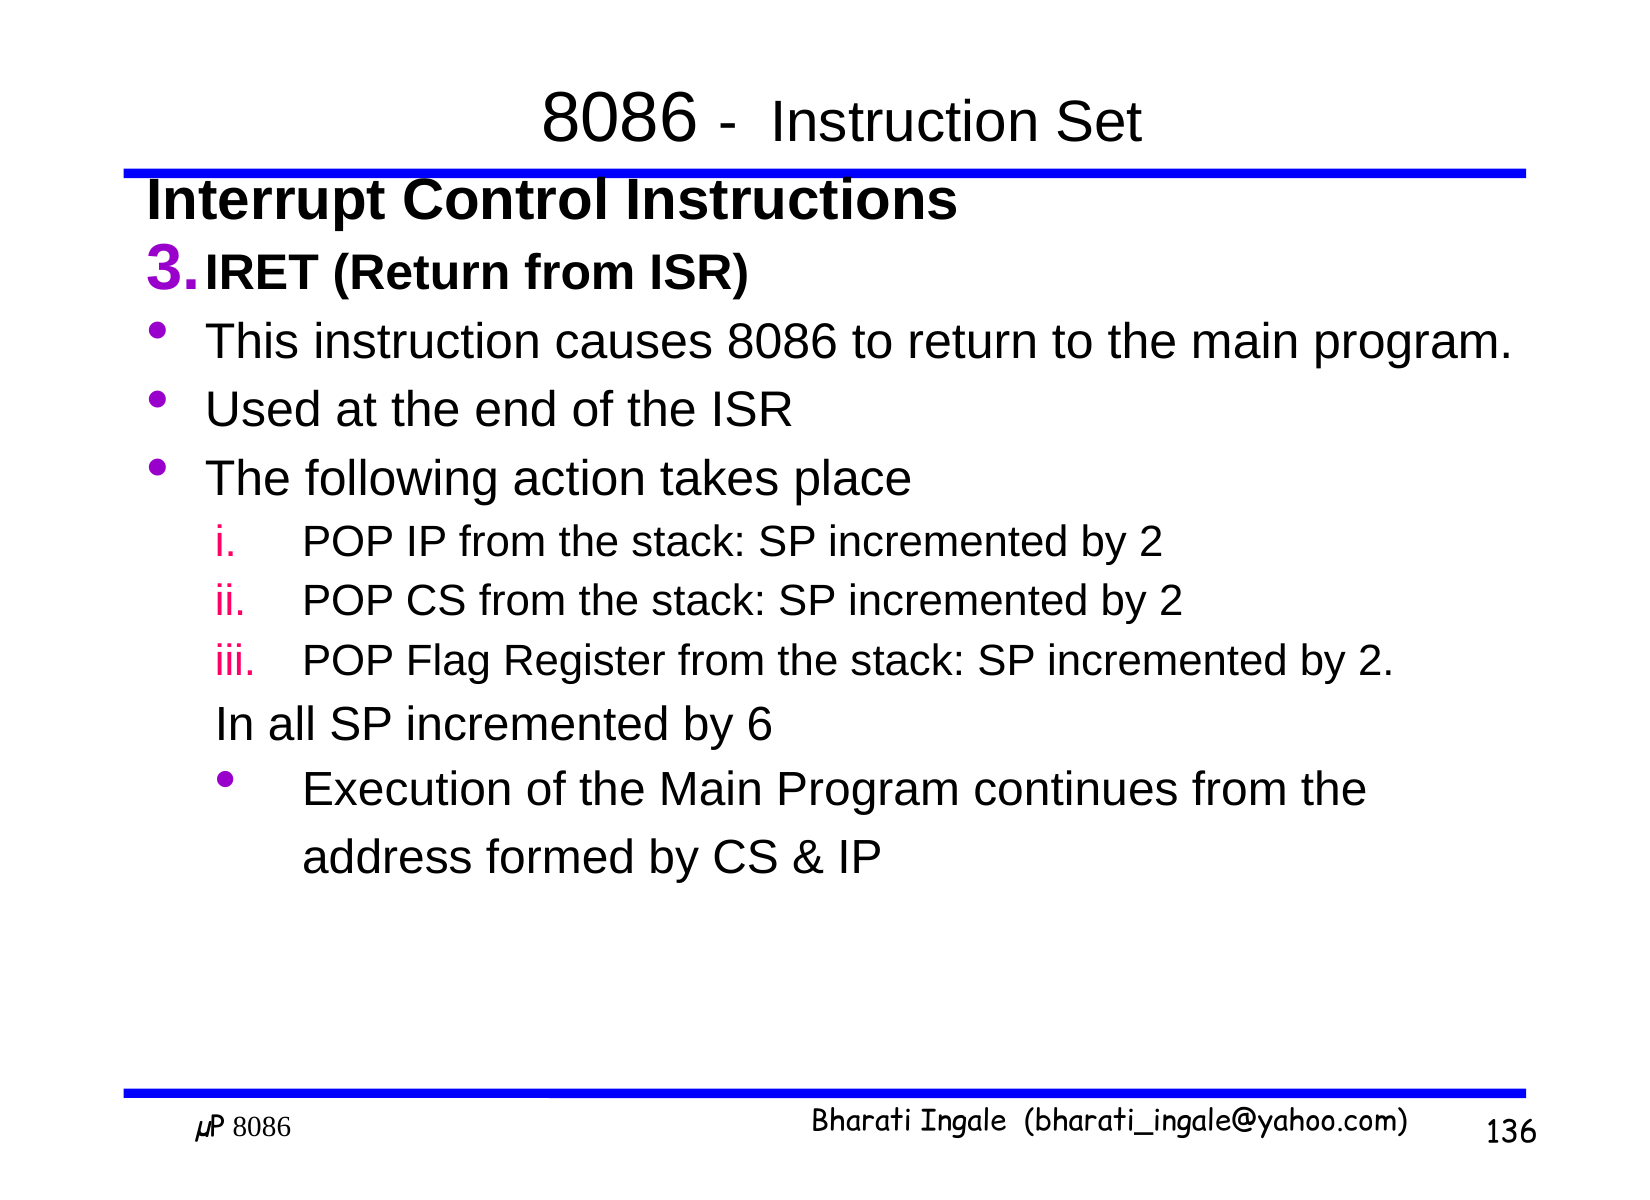

# 8086 -  Instruction Set
Interrupt Control Instructions
IRET (Return from ISR)
This instruction causes 8086 to return to the main program.
Used at the end of the ISR
The following action takes place
POP IP from the stack: SP incremented by 2
POP CS from the stack: SP incremented by 2
POP Flag Register from the stack: SP incremented by 2.
In all SP incremented by 6
Execution of the Main Program continues from the address formed by CS & IP
136